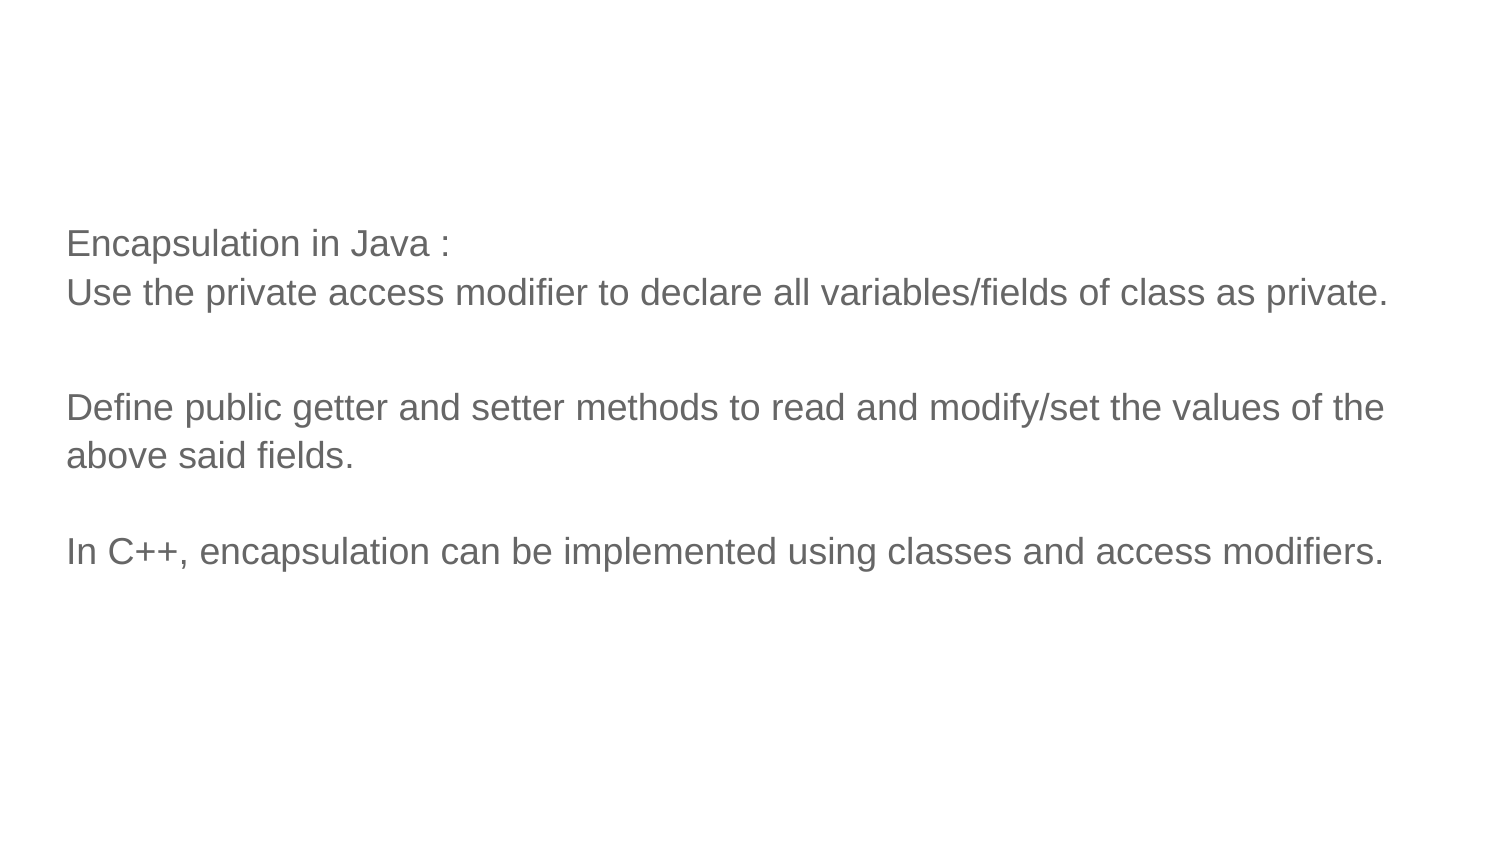

#
Encapsulation in Java :
Use the private access modifier to declare all variables/fields of class as private.
Define public getter and setter methods to read and modify/set the values of the above said fields.
In C++, encapsulation can be implemented using classes and access modifiers.